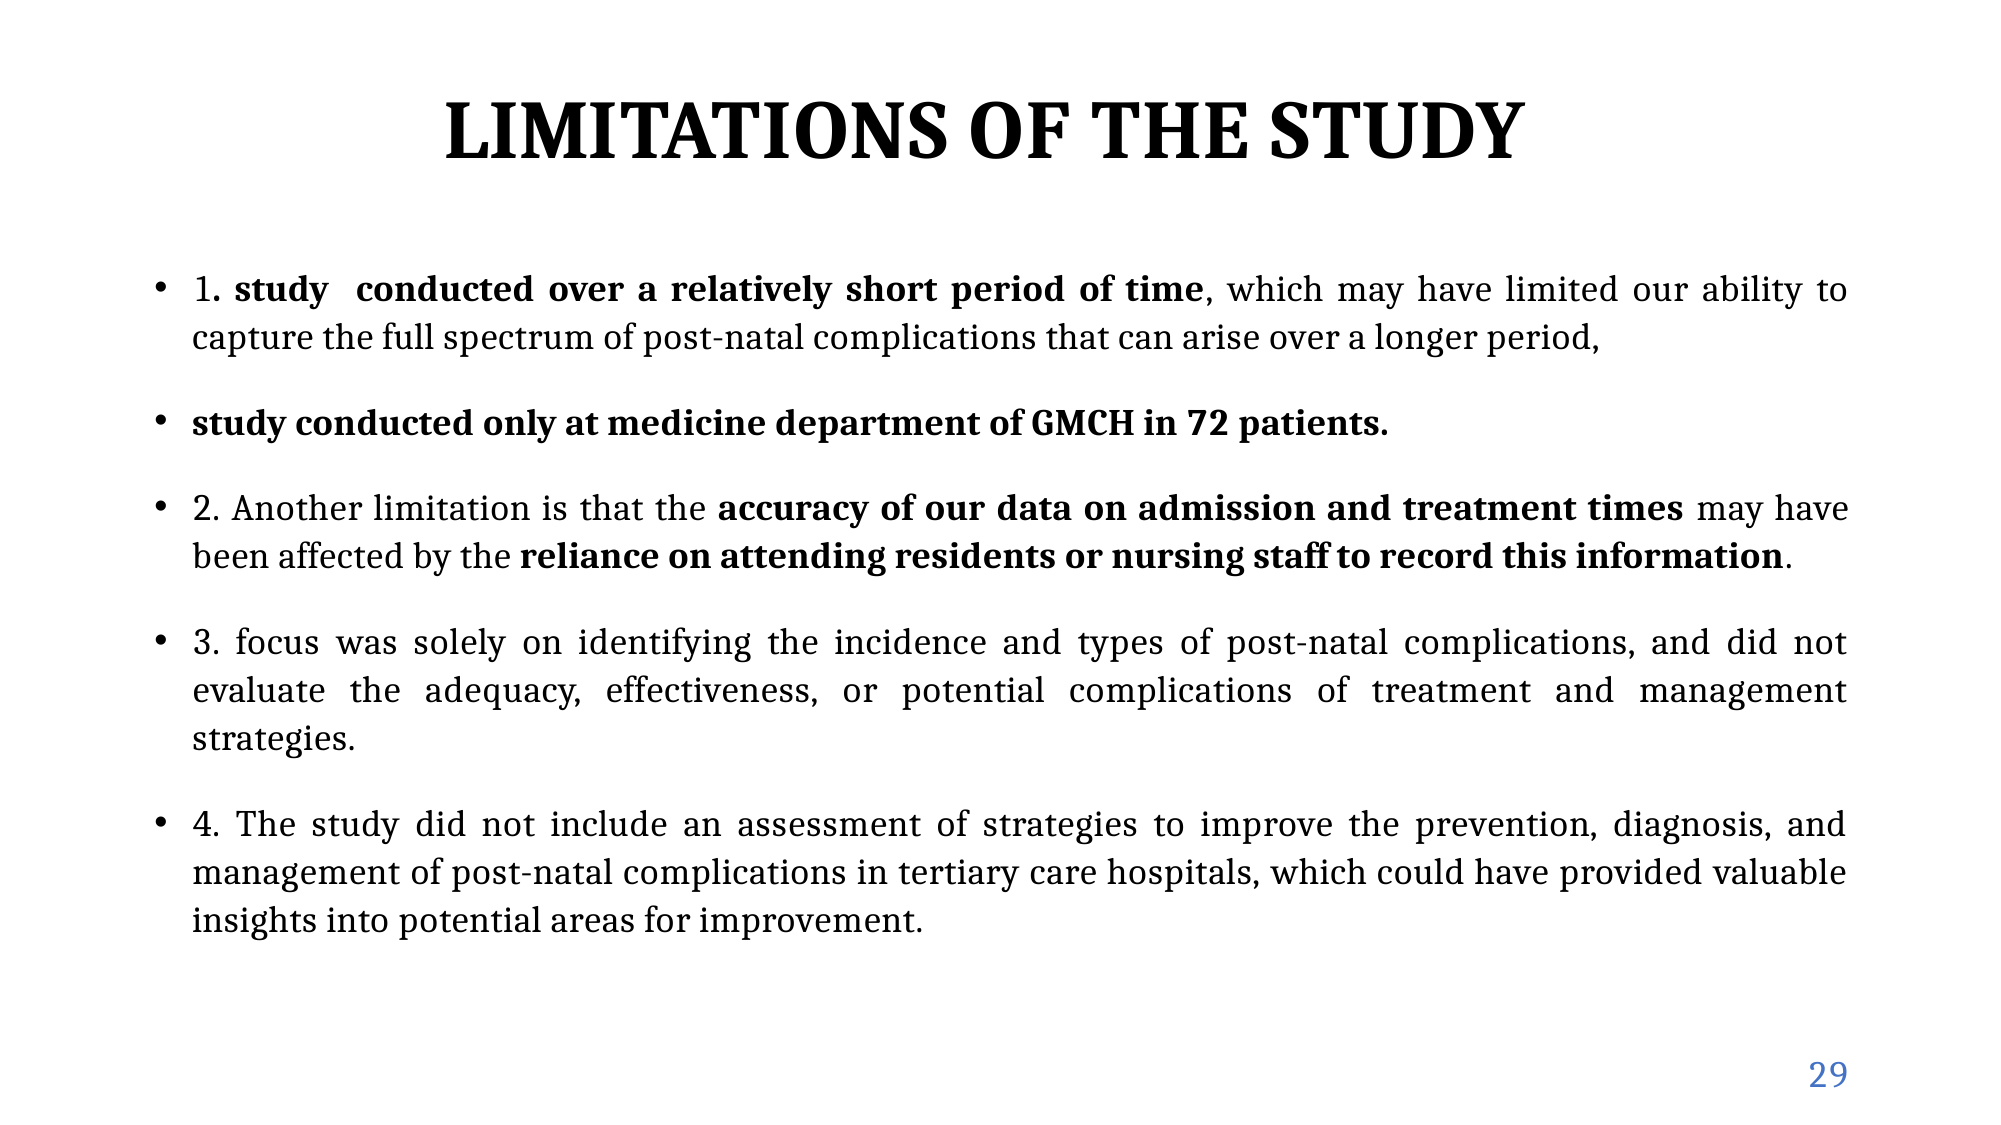

# LIMITATIONS OF THE STUDY
1. study  conducted over a relatively short period of time, which may have limited our ability to capture the full spectrum of post-natal complications that can arise over a longer period,
study conducted only at medicine department of GMCH in 72 patients.
2. Another limitation is that the accuracy of our data on admission and treatment times may have been affected by the reliance on attending residents or nursing staff to record this information.
3. focus was solely on identifying the incidence and types of post-natal complications, and did not evaluate the adequacy, effectiveness, or potential complications of treatment and management strategies.
4. The study did not include an assessment of strategies to improve the prevention, diagnosis, and management of post-natal complications in tertiary care hospitals, which could have provided valuable insights into potential areas for improvement.

29